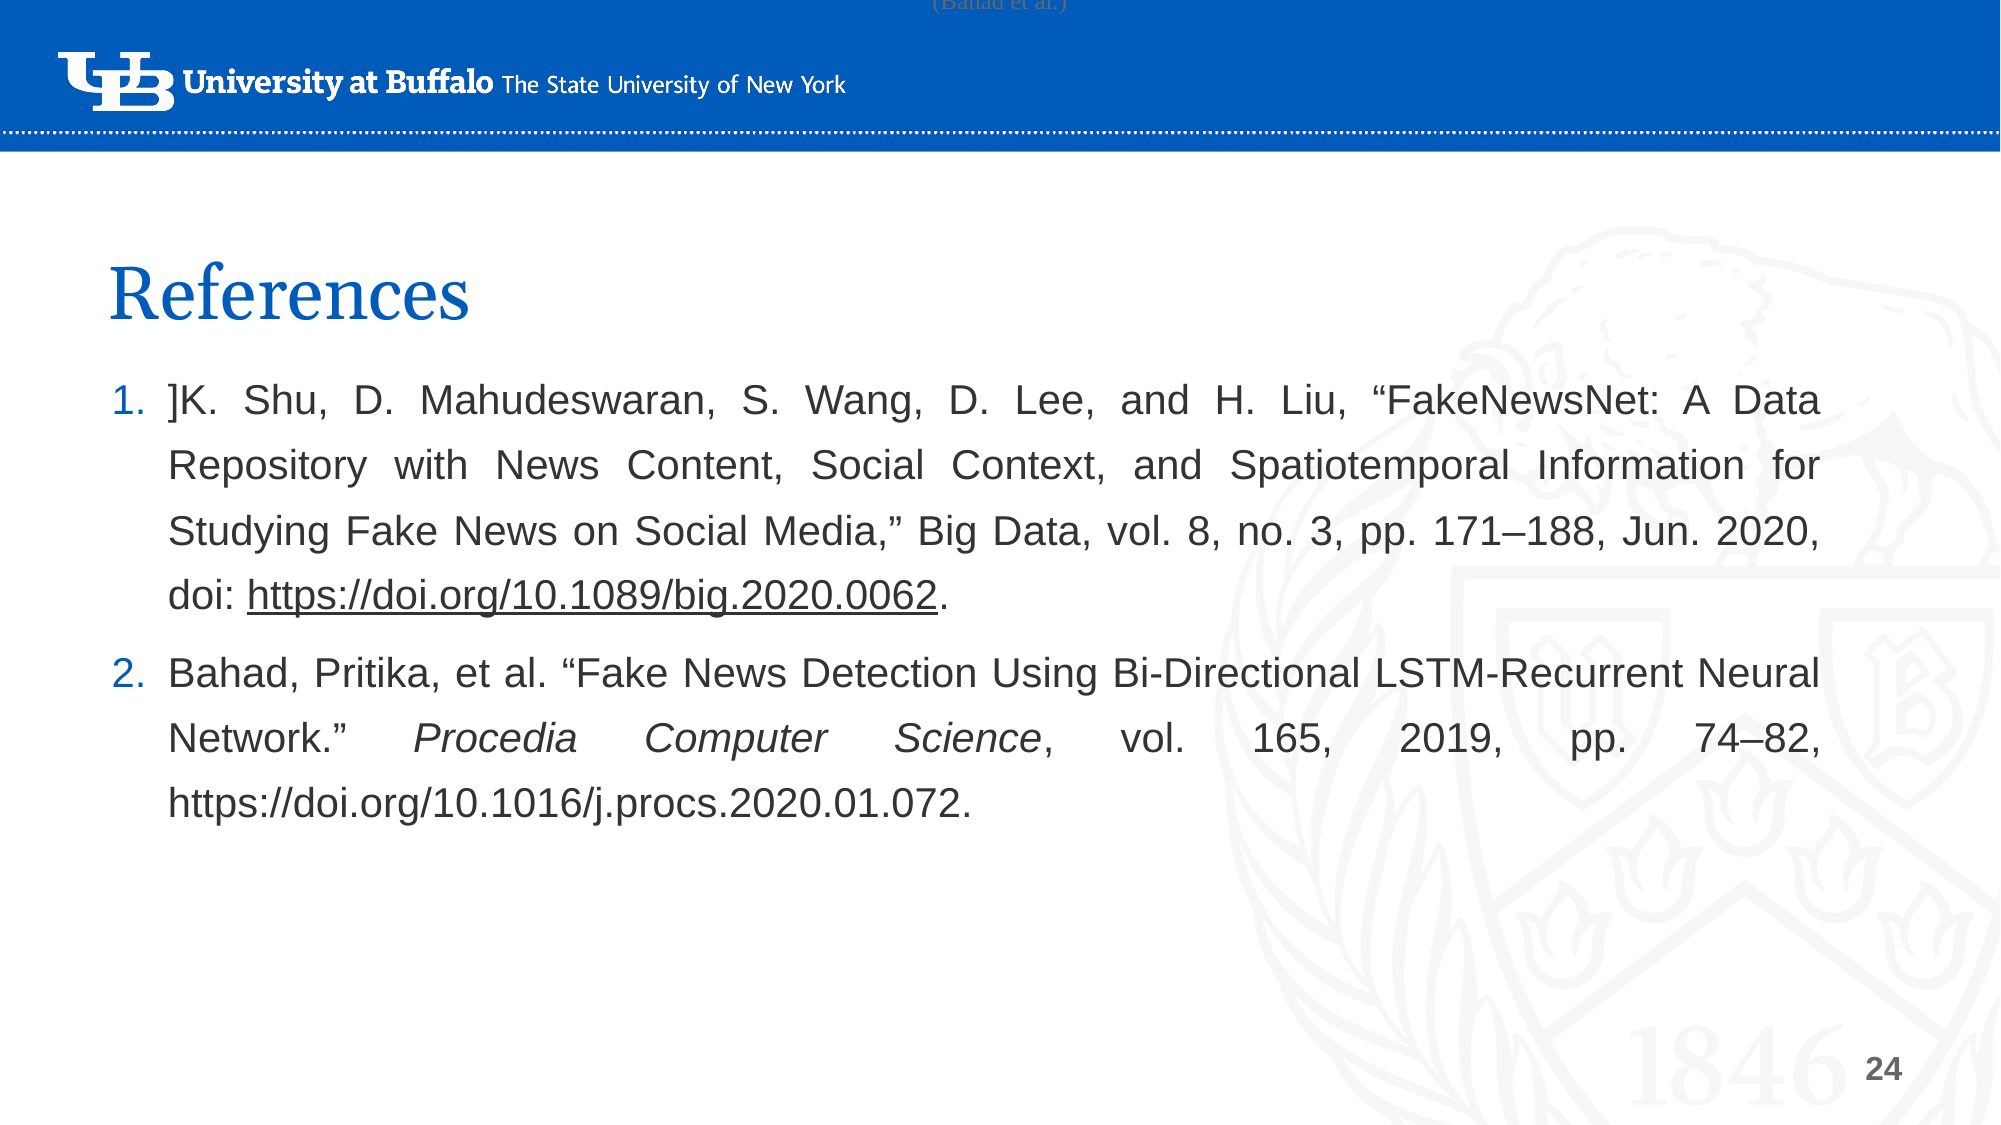

(Bahad et al.)
# References

]K. Shu, D. Mahudeswaran, S. Wang, D. Lee, and H. Liu, “FakeNewsNet: A Data Repository with News Content, Social Context, and Spatiotemporal Information for Studying Fake News on Social Media,” Big Data, vol. 8, no. 3, pp. 171–188, Jun. 2020, doi: https://doi.org/10.1089/big.2020.0062.
Bahad, Pritika, et al. “Fake News Detection Using Bi-Directional LSTM-Recurrent Neural Network.” Procedia Computer Science, vol. 165, 2019, pp. 74–82, https://doi.org/10.1016/j.procs.2020.01.072.

24